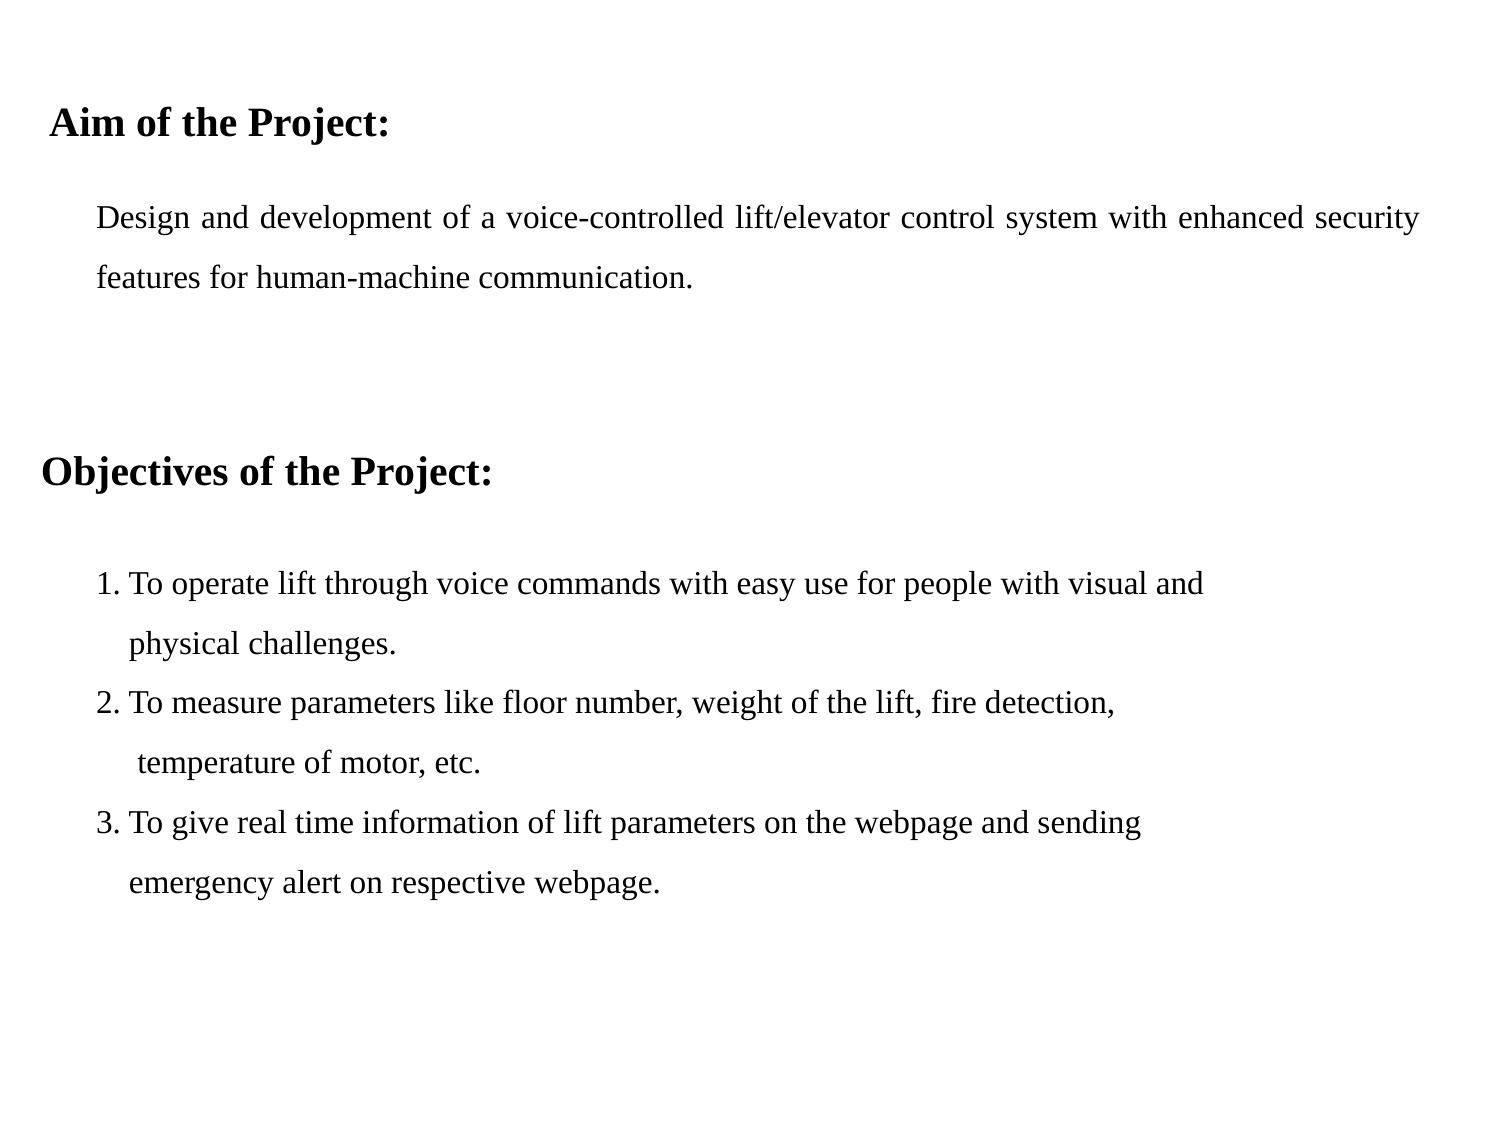

Aim of the Project:
Design and development of a voice-controlled lift/elevator control system with enhanced security features for human-machine communication.
Objectives of the Project:
1. To operate lift through voice commands with easy use for people with visual and
    physical challenges.
2. To measure parameters like floor number, weight of the lift, fire detection,
     temperature of motor, etc.
3. To give real time information of lift parameters on the webpage and sending
    emergency alert on respective webpage.